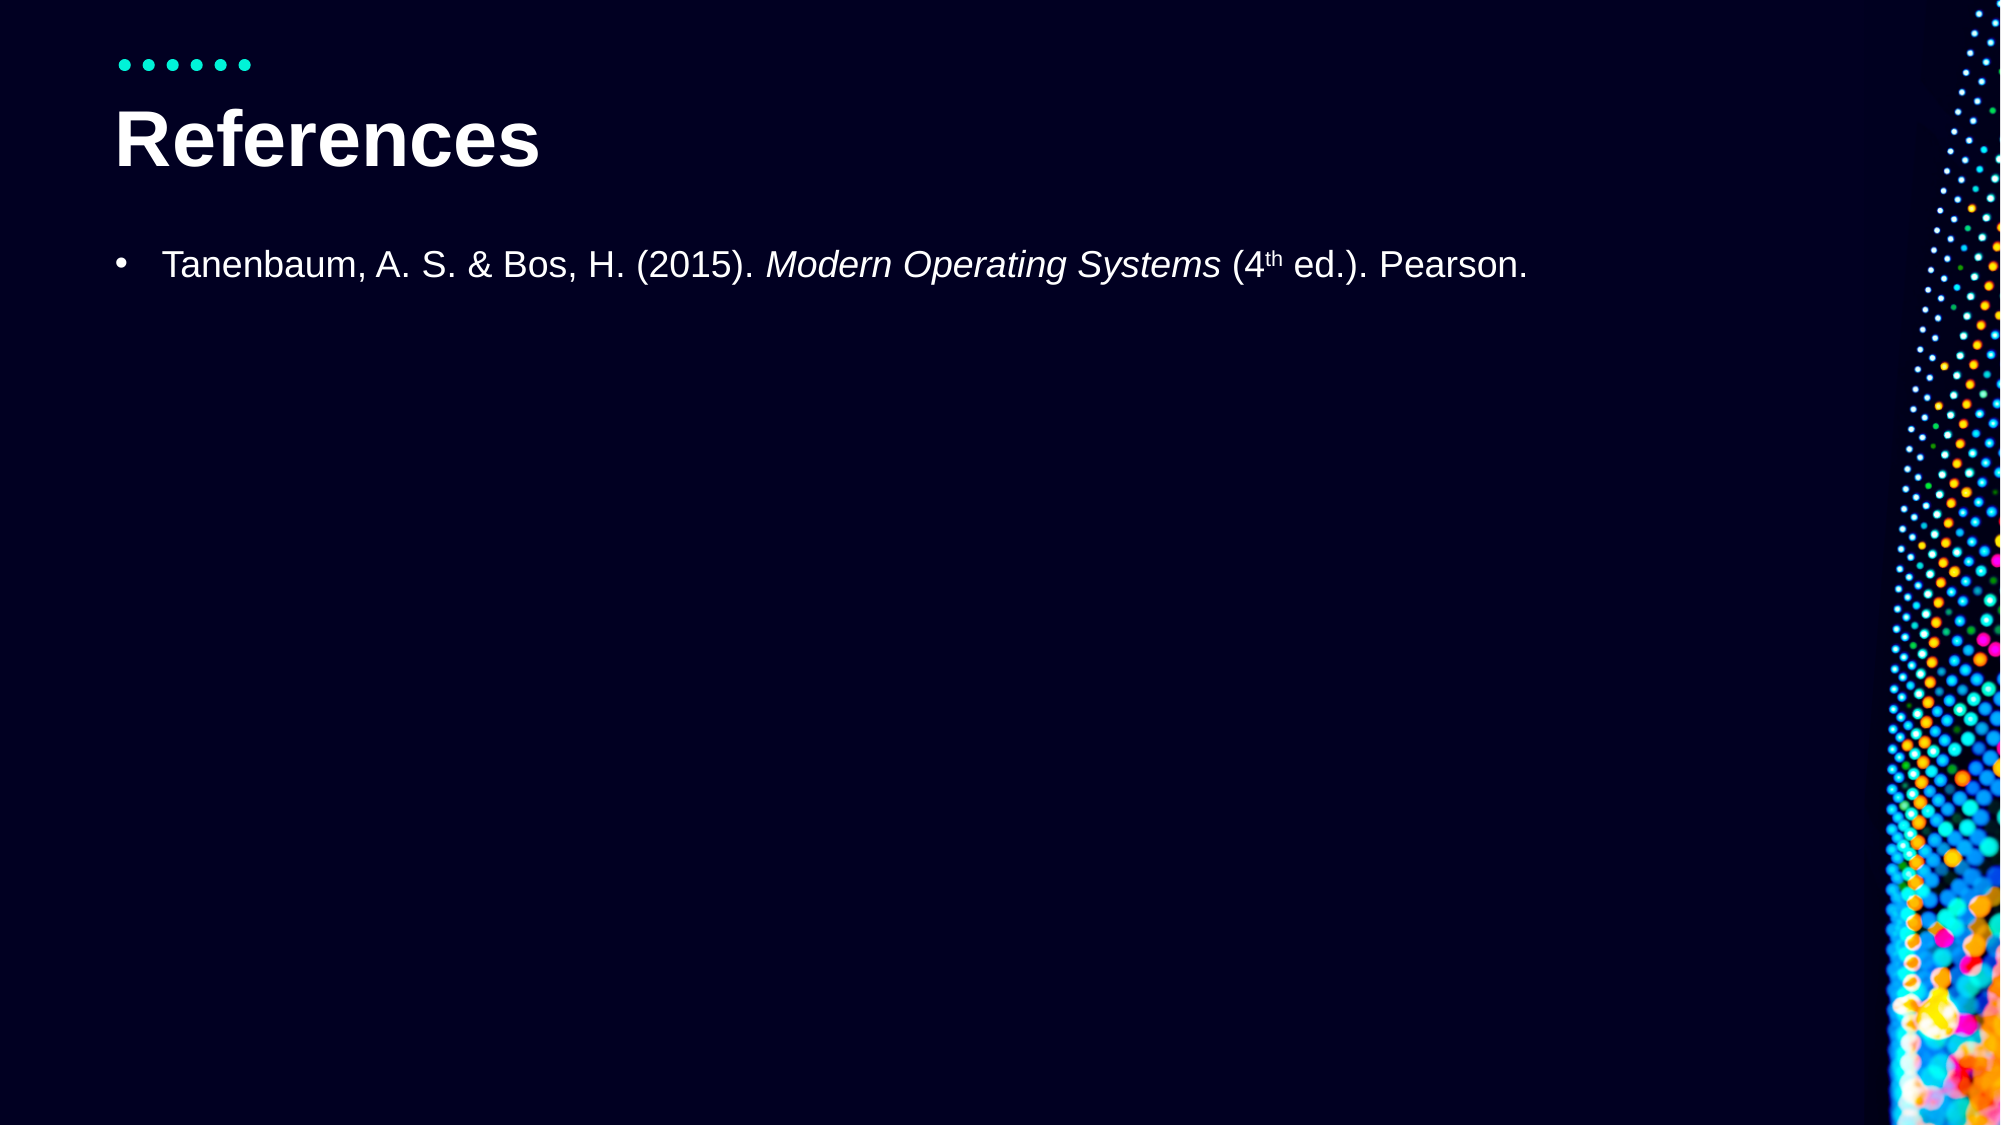

# References
Tanenbaum, A. S. & Bos, H. (2015). Modern Operating Systems (4th ed.). Pearson.